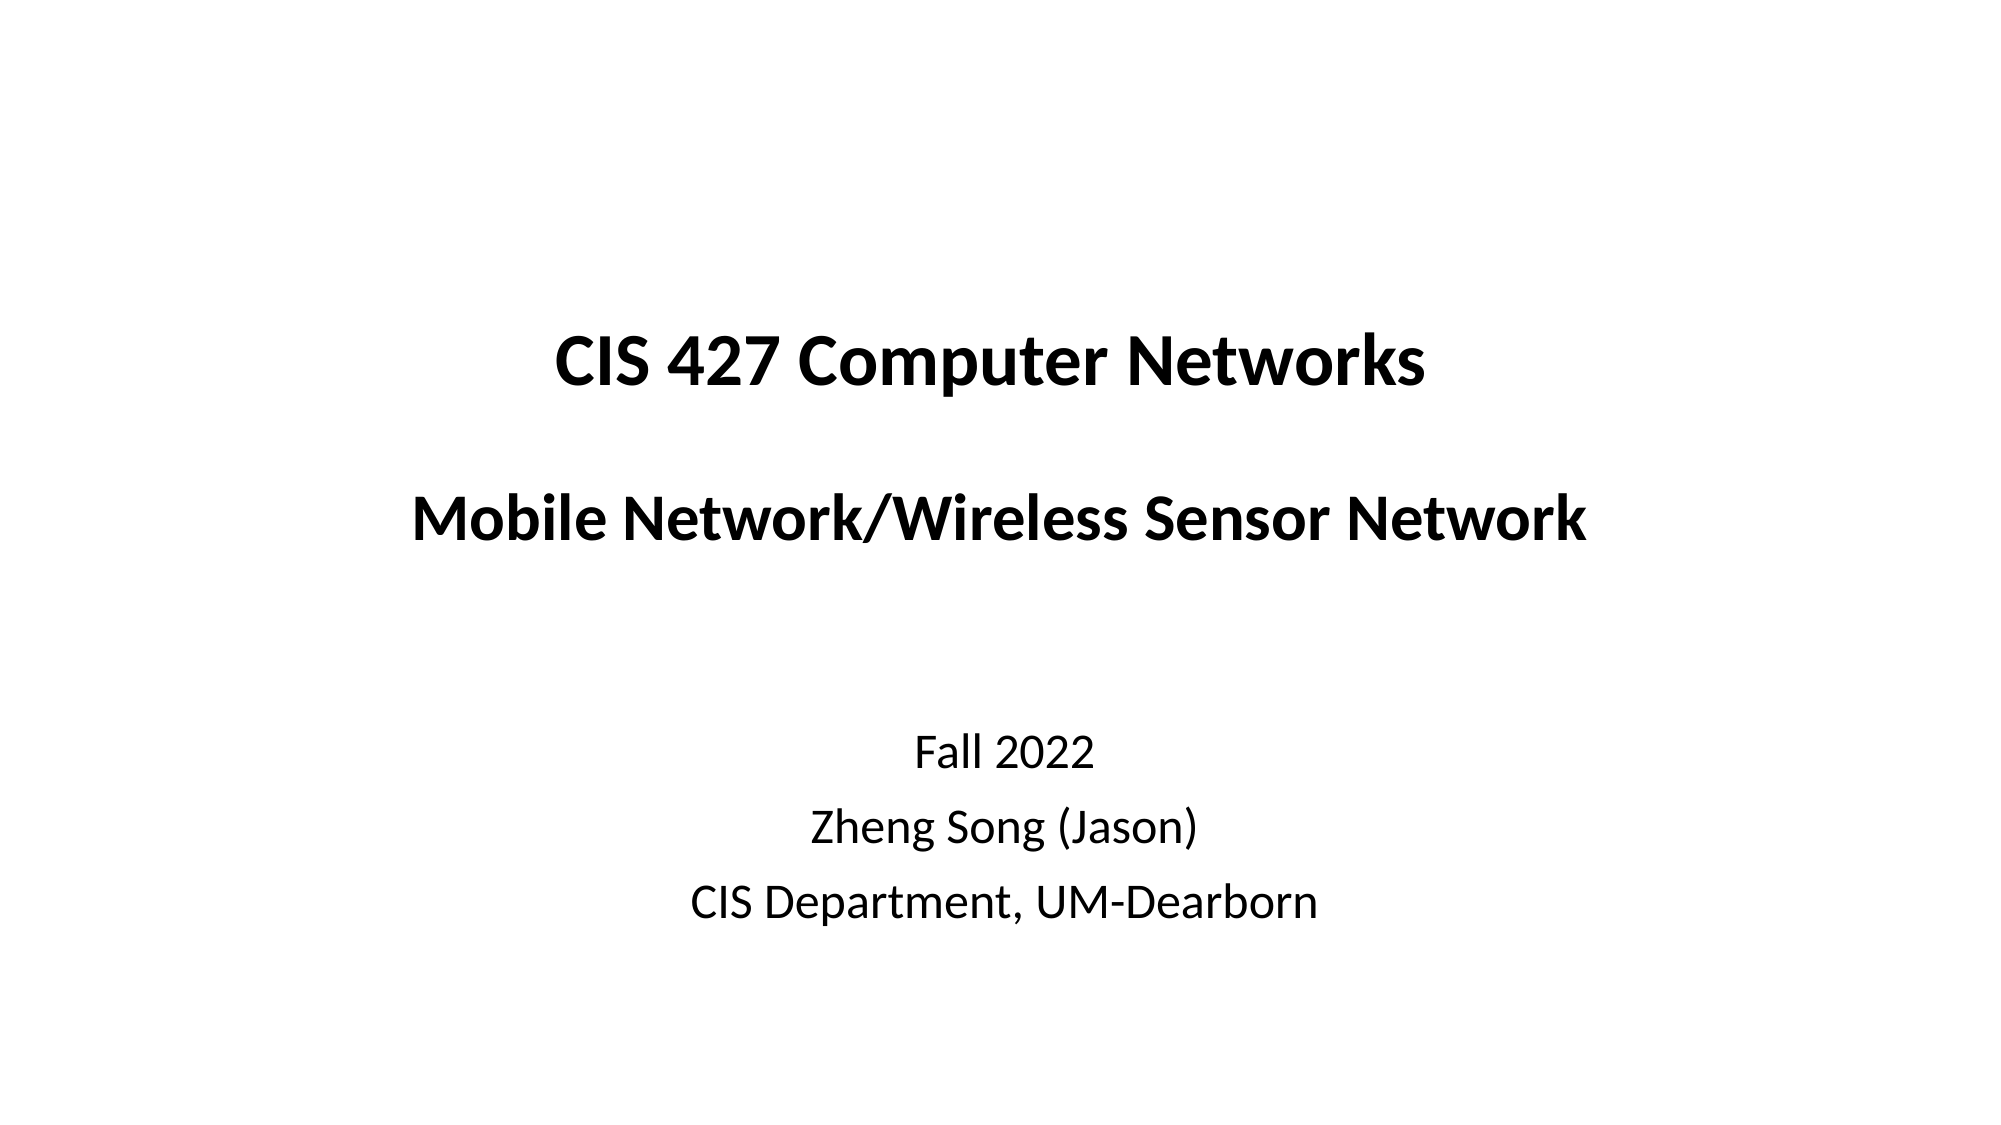

# CIS 427 Computer Networks Mobile Network/Wireless Sensor Network

Fall 2022
Zheng Song (Jason)
CIS Department, UM-Dearborn